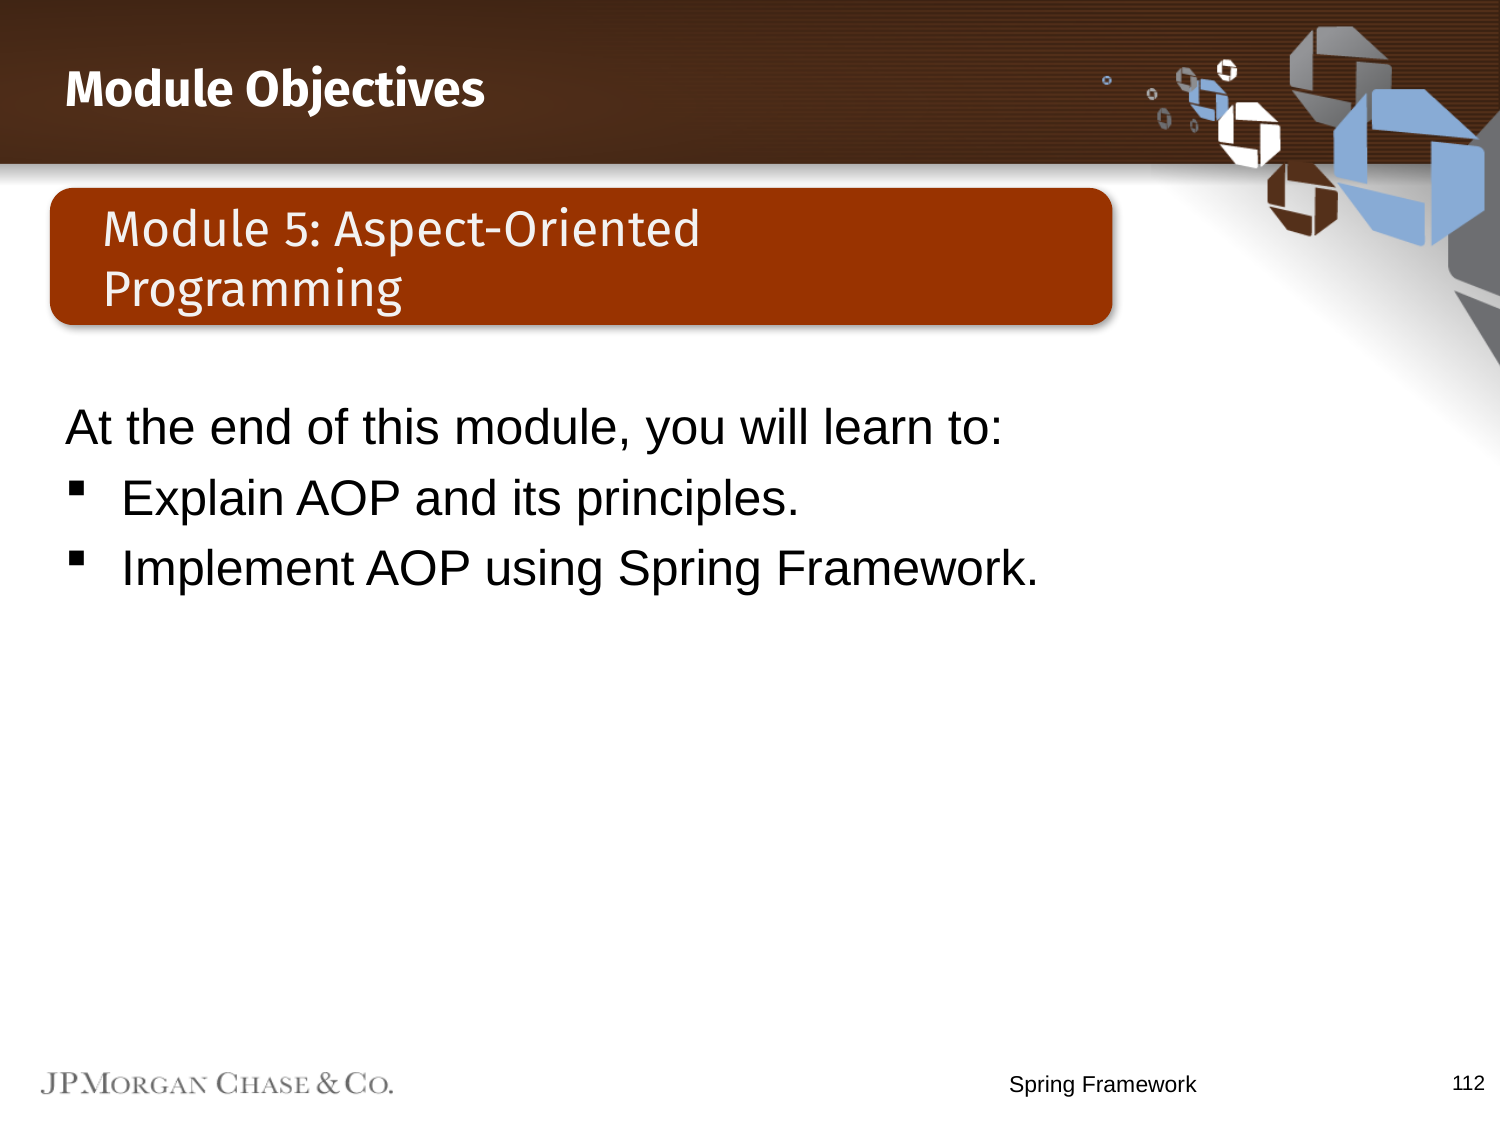

Module Objectives

Module 5: Aspect-Oriented Programming
At the end of this module, you will learn to:
Explain AOP and its principles.
Implement AOP using Spring Framework.

Spring Framework
112